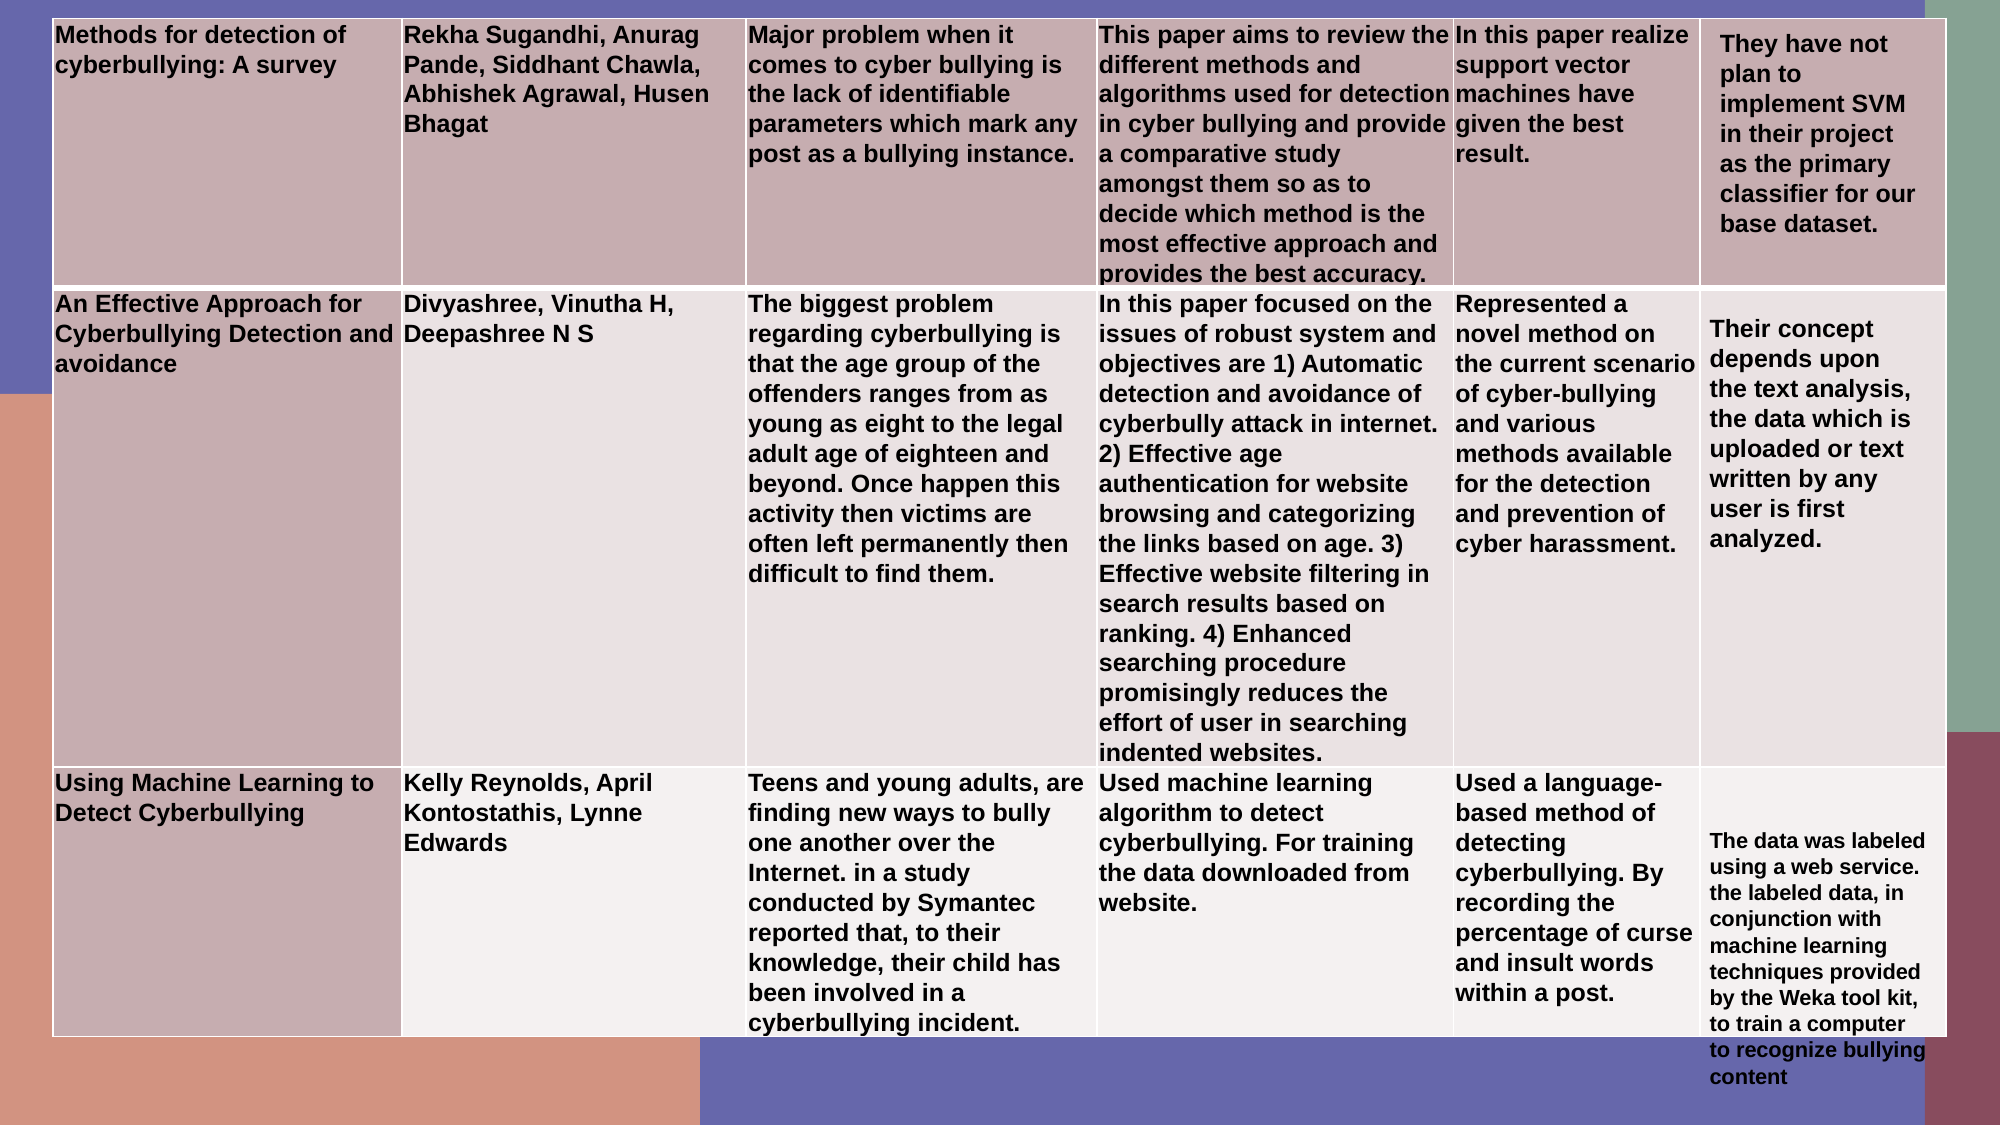

| Methods for detection of cyberbullying: A survey | Rekha Sugandhi, Anurag Pande, Siddhant Chawla, Abhishek Agrawal, Husen Bhagat | Major problem when it comes to cyber bullying is the lack of identifiable parameters which mark any post as a bullying instance. | This paper aims to review the different methods and algorithms used for detection in cyber bullying and provide a comparative study amongst them so as to decide which method is the most effective approach and provides the best accuracy. | In this paper realize support vector machines have given the best result. |  |
| --- | --- | --- | --- | --- | --- |
| An Effective Approach for Cyberbullying Detection and avoidance | Divyashree, Vinutha H, Deepashree N S | The biggest problem regarding cyberbullying is that the age group of the offenders ranges from as young as eight to the legal adult age of eighteen and beyond. Once happen this activity then victims are often left permanently then difficult to find them. | In this paper focused on the issues of robust system and objectives are 1) Automatic detection and avoidance of cyberbully attack in internet. 2) Effective age authentication for website browsing and categorizing the links based on age. 3) Effective website filtering in search results based on ranking. 4) Enhanced searching procedure promisingly reduces the effort of user in searching indented websites. | Represented a novel method on the current scenario of cyber-bullying and various methods available for the detection and prevention of cyber harassment. |  |
| Using Machine Learning to Detect Cyberbullying | Kelly Reynolds, April Kontostathis, Lynne Edwards | Teens and young adults, are finding new ways to bully one another over the Internet. in a study conducted by Symantec reported that, to their knowledge, their child has been involved in a cyberbullying incident. | Used machine learning algorithm to detect cyberbullying. For training the data downloaded from website. | Used a language-based method of detecting cyberbullying. By recording the percentage of curse and insult words within a post. |  |
They have not plan to implement SVM in their project as the primary classifier for our base dataset.
Their concept depends upon the text analysis, the data which is uploaded or text written by any user is first analyzed.
The data was labeled using a web service. the labeled data, in conjunction with machine learning techniques provided by the Weka tool kit, to train a computer to recognize bullying content